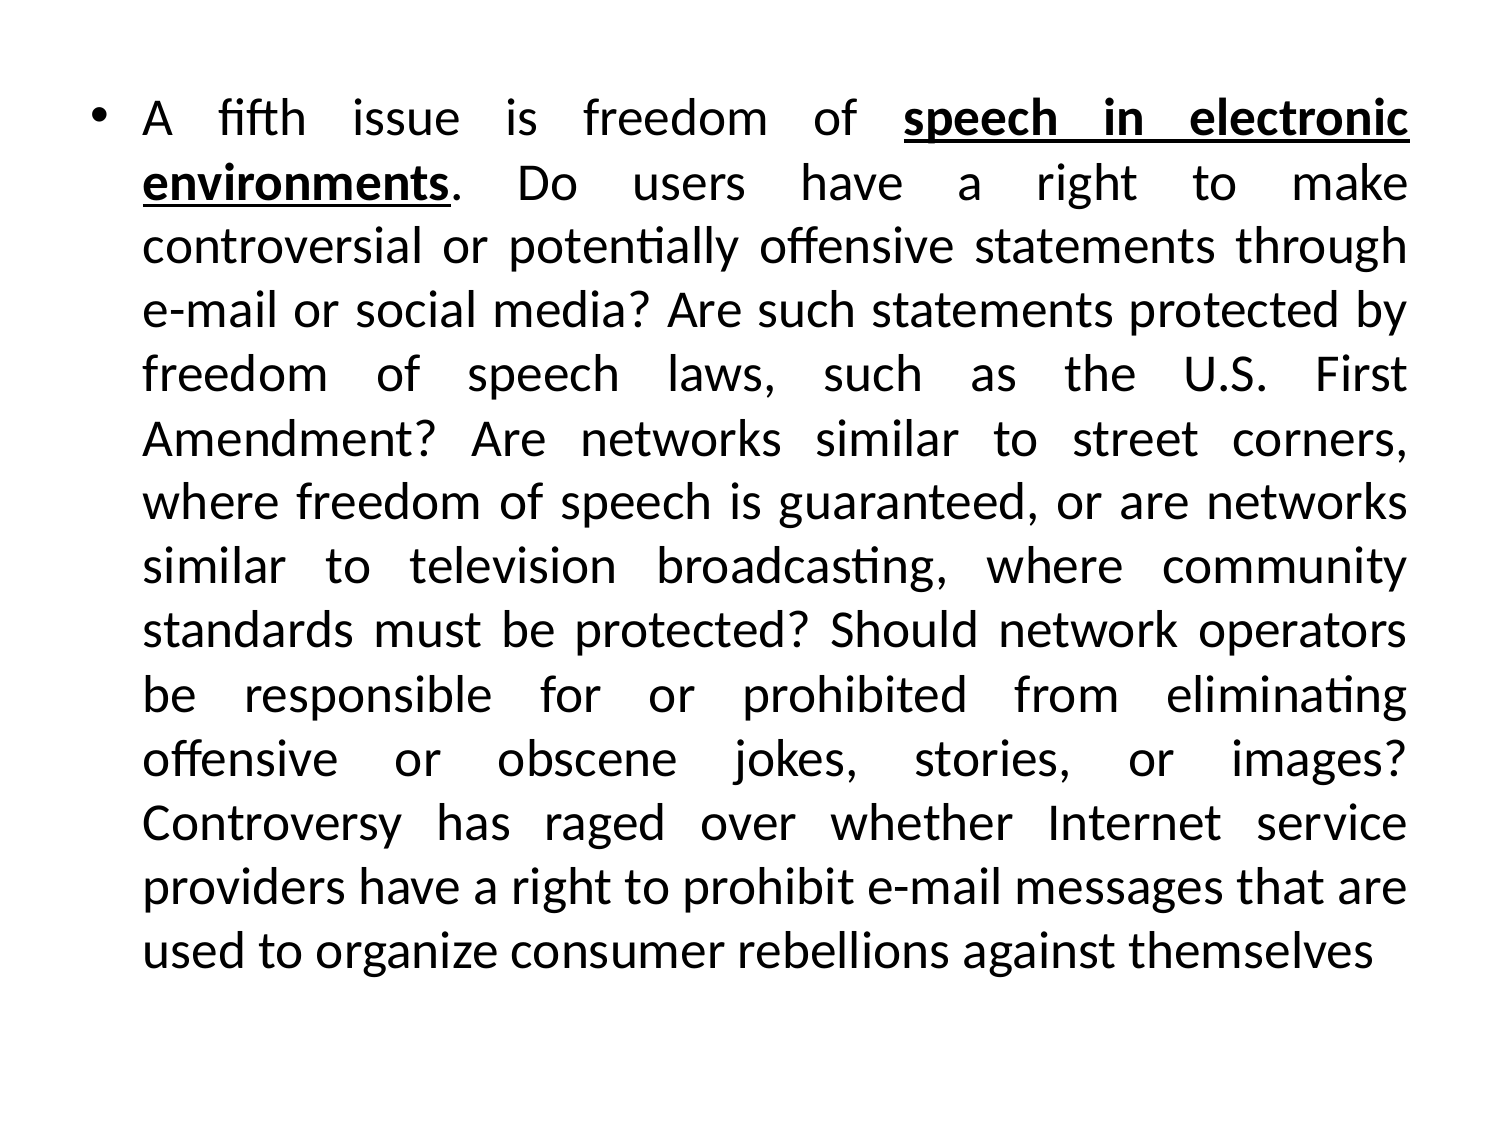

A fifth issue is freedom of speech in electronic environments. Do users have a right to make controversial or potentially offensive statements through e-mail or social media? Are such statements protected by freedom of speech laws, such as the U.S. First Amendment? Are networks similar to street corners, where freedom of speech is guaranteed, or are networks similar to television broadcasting, where community standards must be protected? Should network operators be responsible for or prohibited from eliminating offensive or obscene jokes, stories, or images? Controversy has raged over whether Internet service providers have a right to prohibit e-mail messages that are used to organize consumer rebellions against themselves